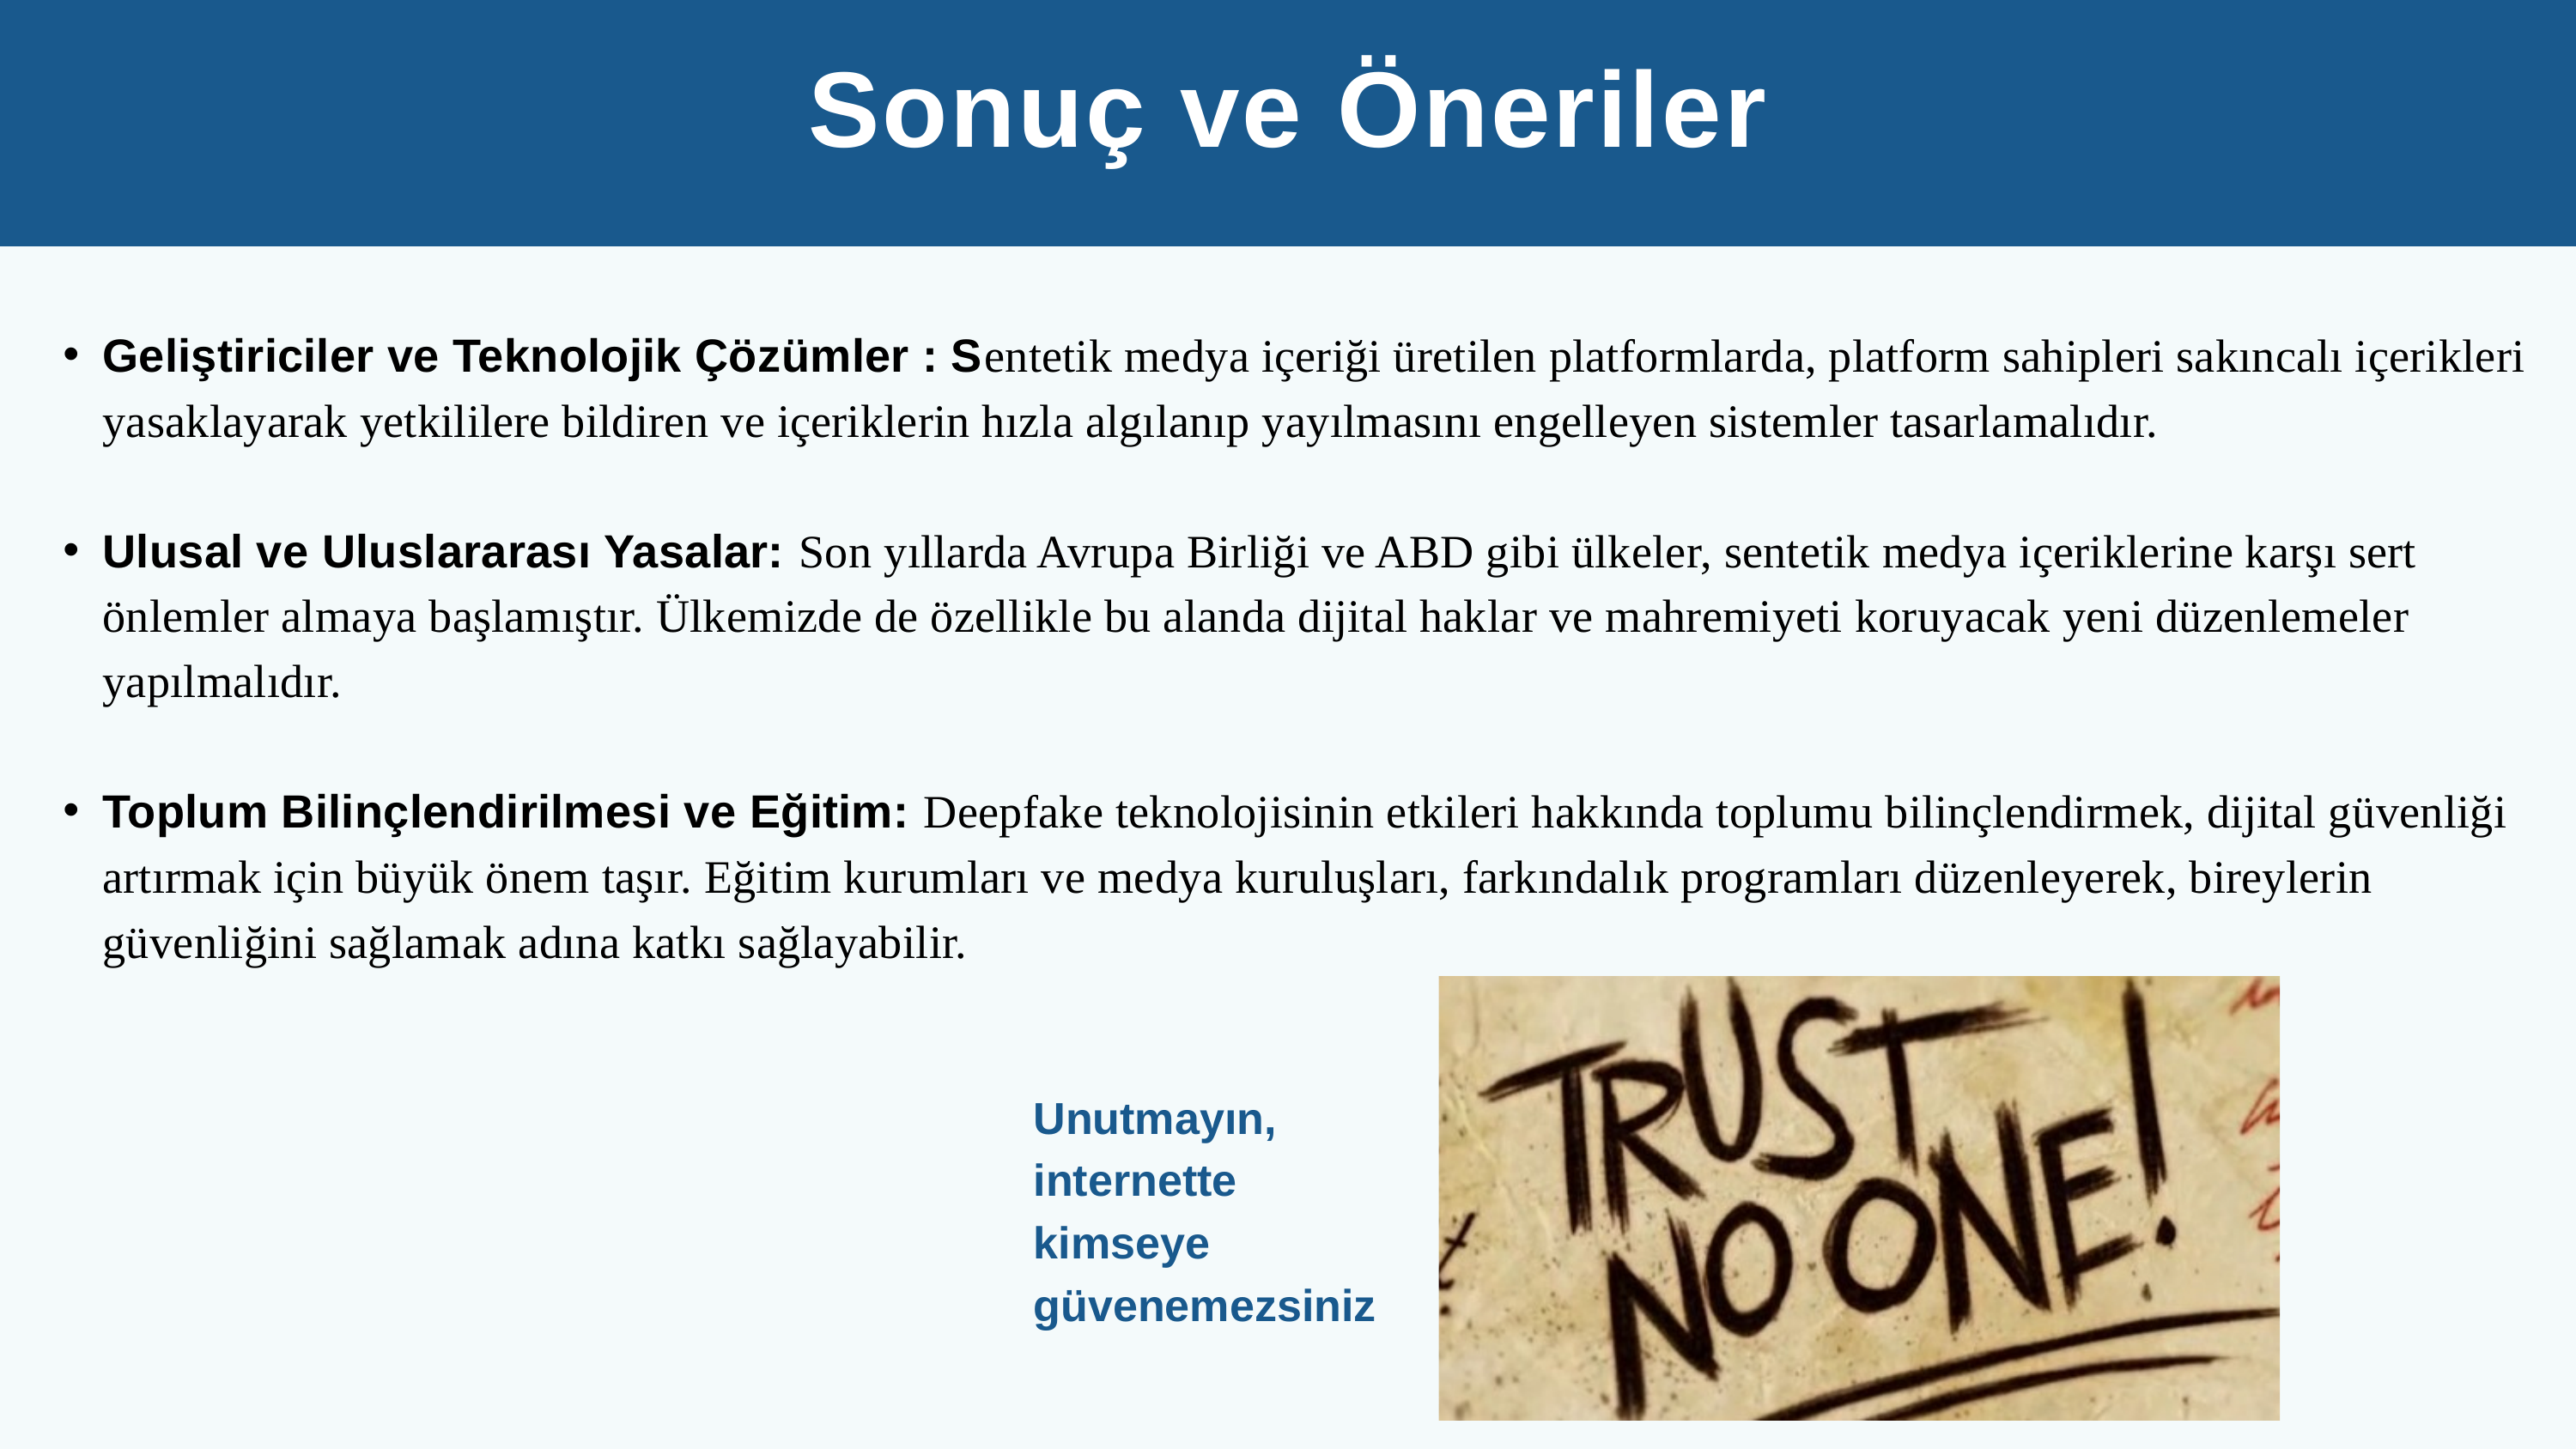

Sonuç ve Öneriler

Geliştiriciler ve Teknolojik Çözümler : Sentetik medya içeriği üretilen platformlarda, platform sahipleri sakıncalı içerikleri yasaklayarak yetkililere bildiren ve içeriklerin hızla algılanıp yayılmasını engelleyen sistemler tasarlamalıdır.

Ulusal ve Uluslararası Yasalar: Son yıllarda Avrupa Birliği ve ABD gibi ülkeler, sentetik medya içeriklerine karşı sert önlemler almaya başlamıştır. Ülkemizde de özellikle bu alanda dijital haklar ve mahremiyeti koruyacak yeni düzenlemeler yapılmalıdır.

Toplum Bilinçlendirilmesi ve Eğitim: Deepfake teknolojisinin etkileri hakkında toplumu bilinçlendirmek, dijital güvenliği artırmak için büyük önem taşır. Eğitim kurumları ve medya kuruluşları, farkındalık programları düzenleyerek, bireylerin güvenliğini sağlamak adına katkı sağlayabilir.

Unutmayın, internette kimseye güvenemezsiniz